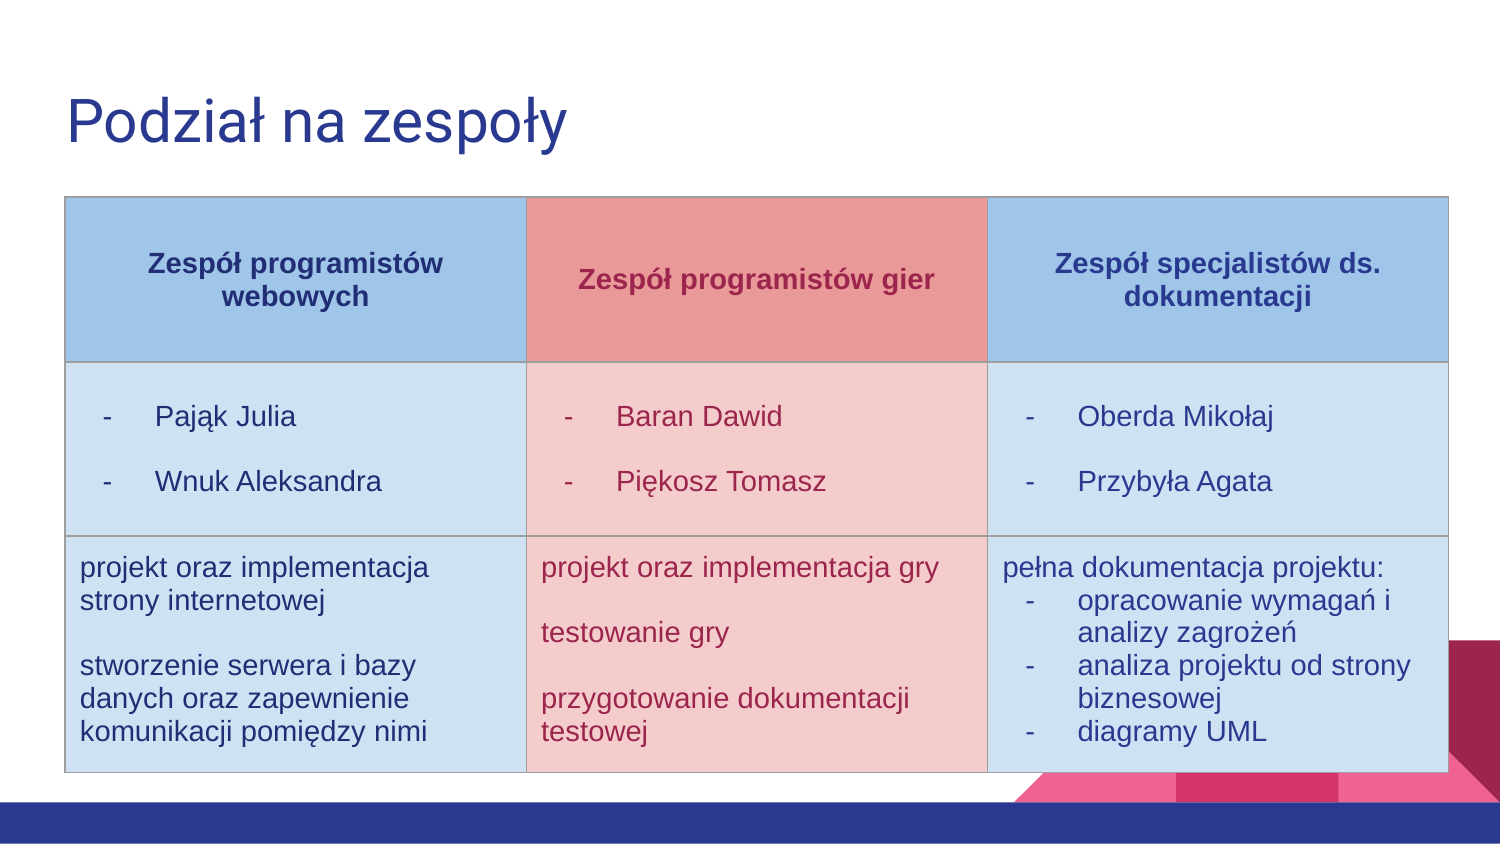

# Podział na zespoły
| Zespół programistów webowych | Zespół programistów gier | Zespół specjalistów ds. dokumentacji |
| --- | --- | --- |
| Pająk Julia Wnuk Aleksandra | Baran Dawid Piękosz Tomasz | Oberda Mikołaj Przybyła Agata |
| projekt oraz implementacja strony internetowej stworzenie serwera i bazy danych oraz zapewnienie komunikacji pomiędzy nimi | projekt oraz implementacja gry testowanie gry przygotowanie dokumentacji testowej | pełna dokumentacja projektu: opracowanie wymagań i analizy zagrożeń analiza projektu od strony biznesowej diagramy UML |